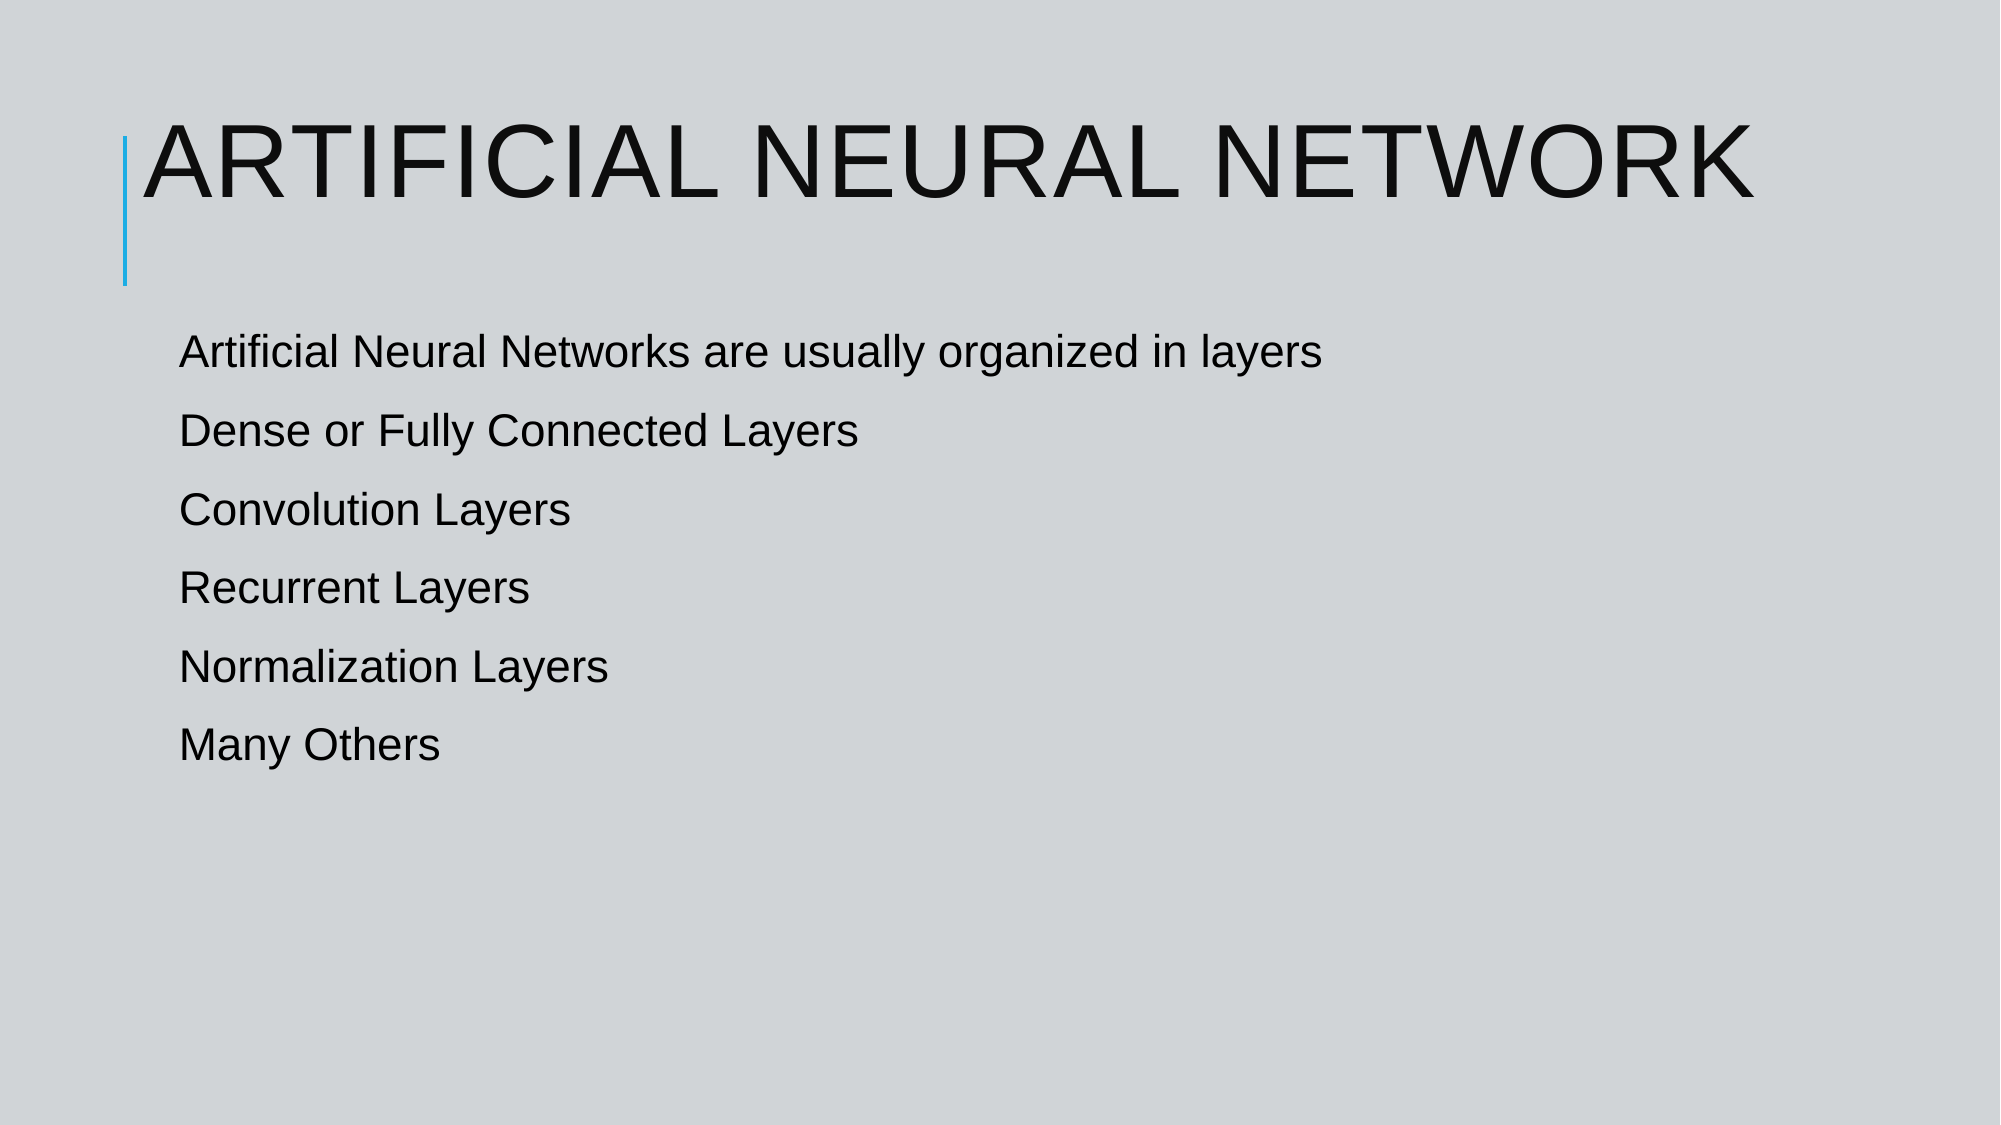

# Artificial Neural Network
Artificial Neural Networks are usually organized in layers
Dense or Fully Connected Layers
Convolution Layers
Recurrent Layers
Normalization Layers
Many Others